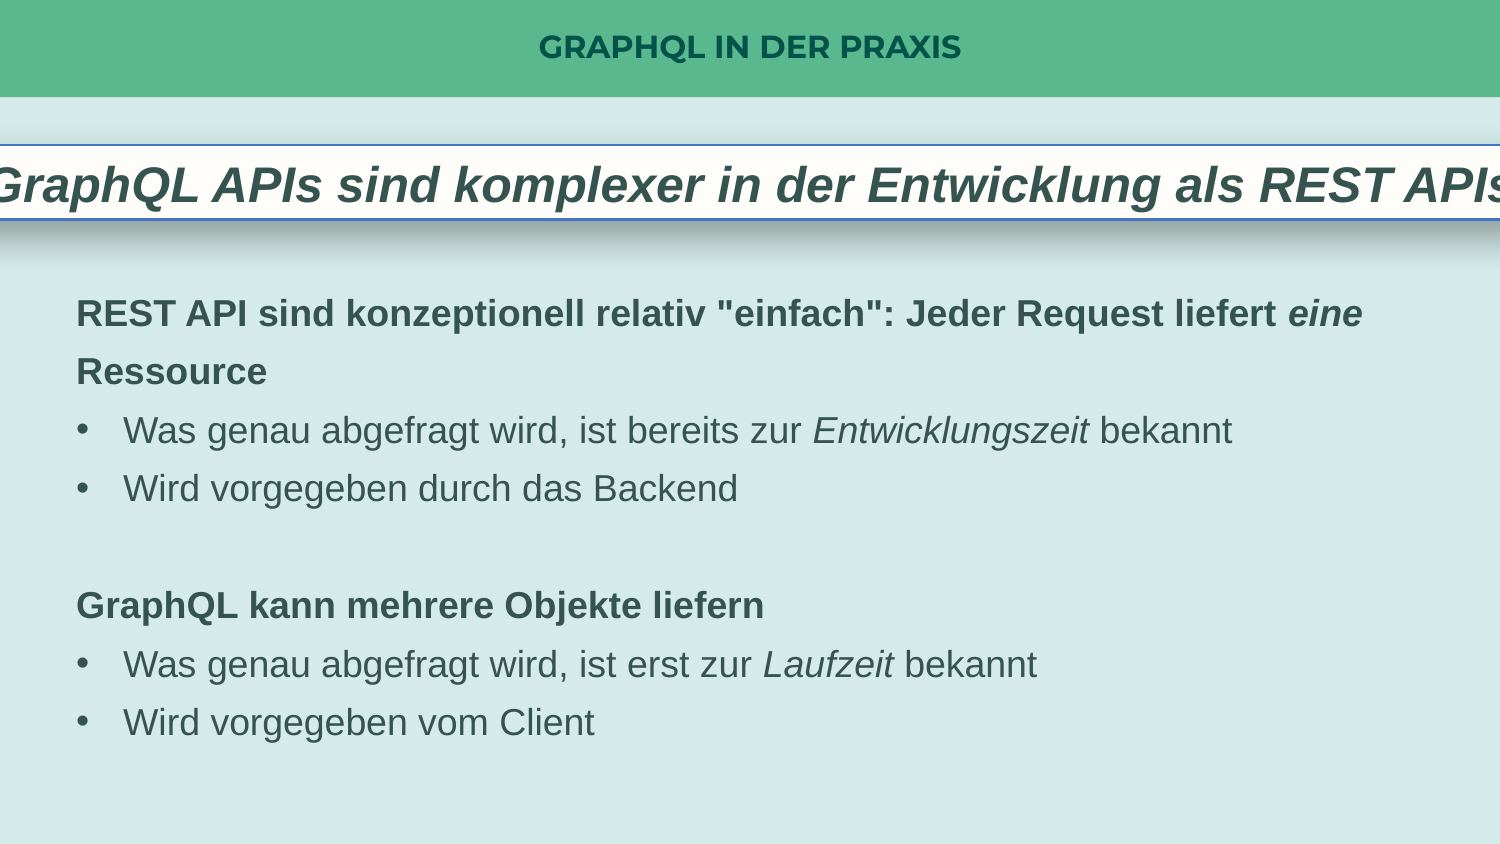

# GraphQL in der Praxis
"GraphQL APIs sind komplexer in der Entwicklung als REST APIs"
REST API sind konzeptionell relativ "einfach": Jeder Request liefert eine Ressource
Was genau abgefragt wird, ist bereits zur Entwicklungszeit bekannt
Wird vorgegeben durch das Backend

GraphQL kann mehrere Objekte liefern
Was genau abgefragt wird, ist erst zur Laufzeit bekannt
Wird vorgegeben vom Client